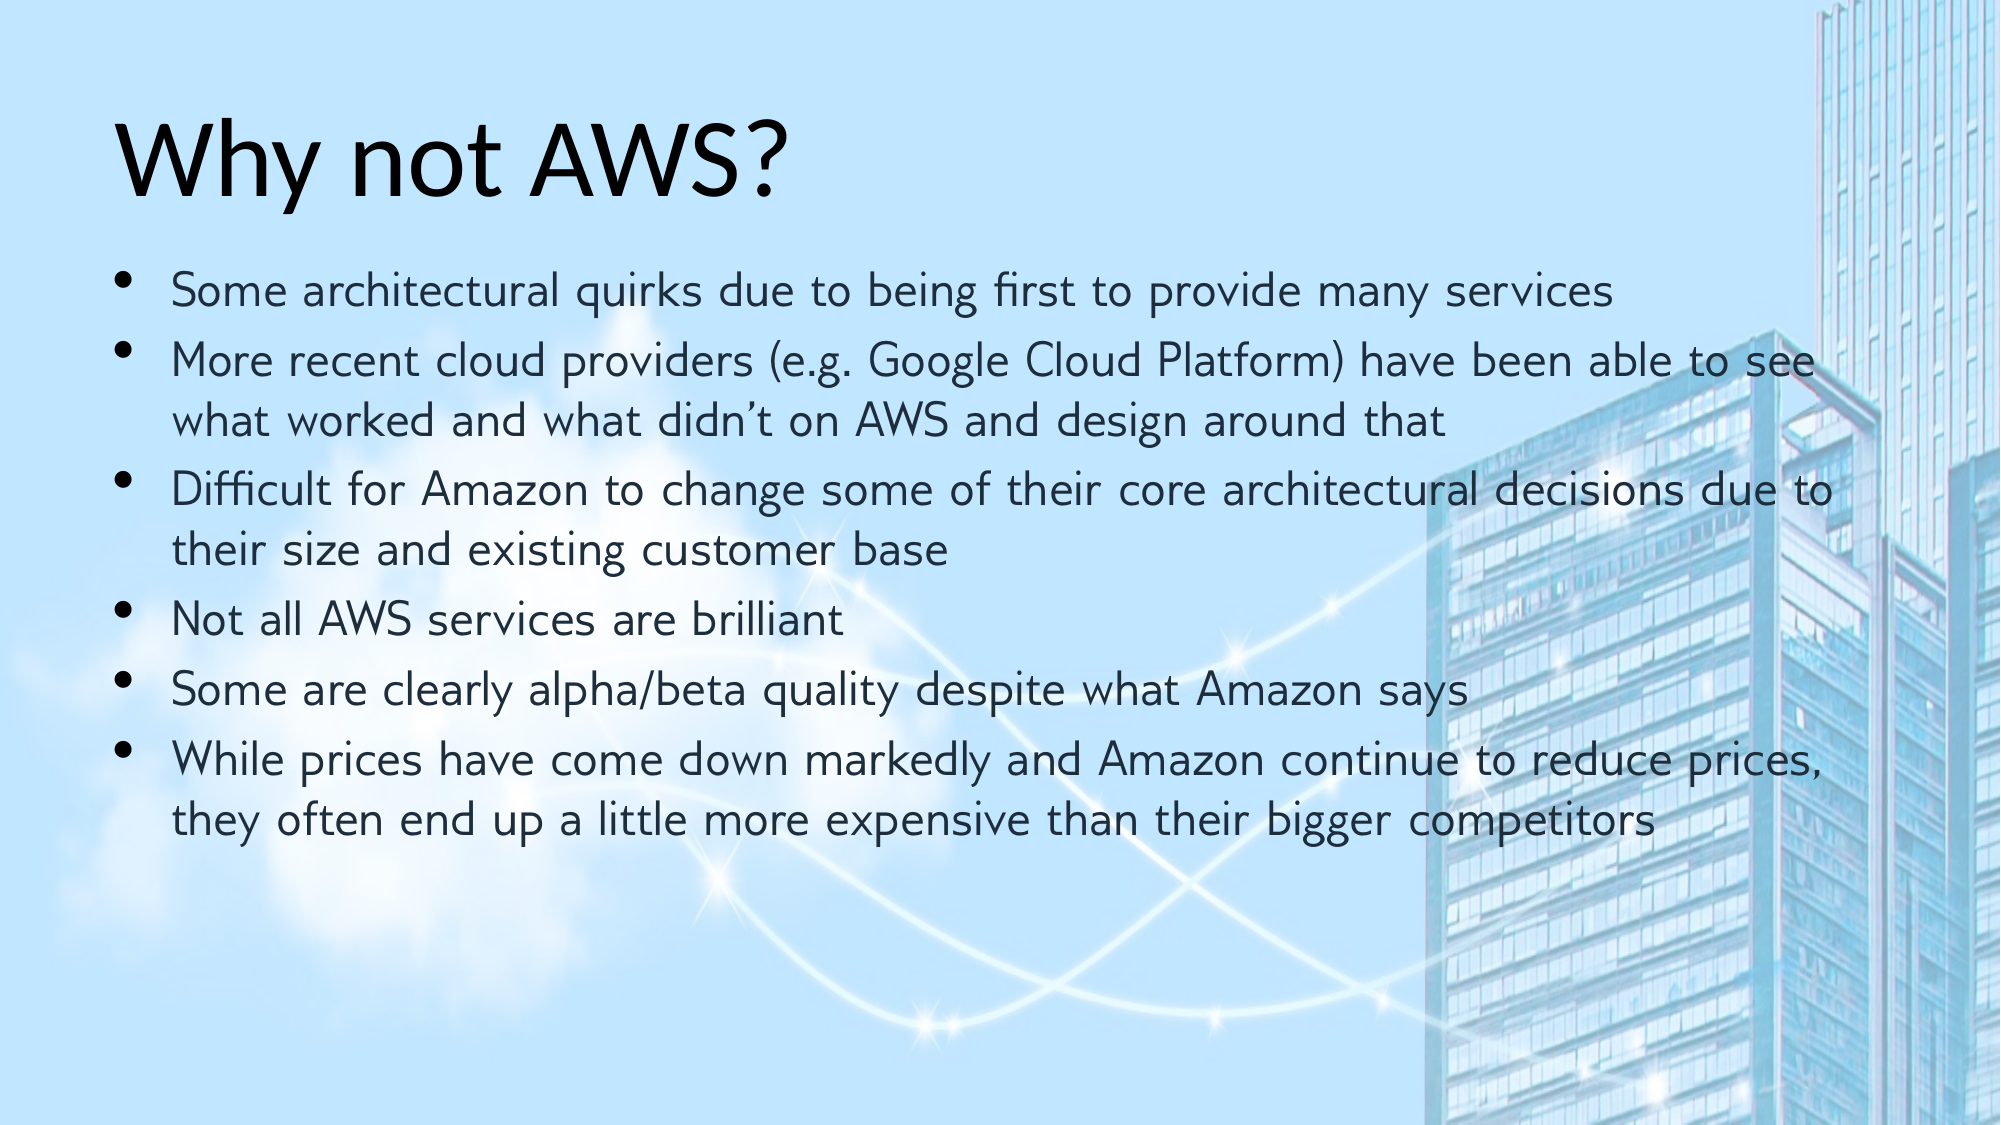

Why not AWS?
Some architectural quirks due to being first to provide many services
More recent cloud providers (e.g. Google Cloud Platform) have been able to see what worked and what didn’t on AWS and design around that
Difficult for Amazon to change some of their core architectural decisions due to their size and existing customer base
Not all AWS services are brilliant
Some are clearly alpha/beta quality despite what Amazon says
While prices have come down markedly and Amazon continue to reduce prices, they often end up a little more expensive than their bigger competitors